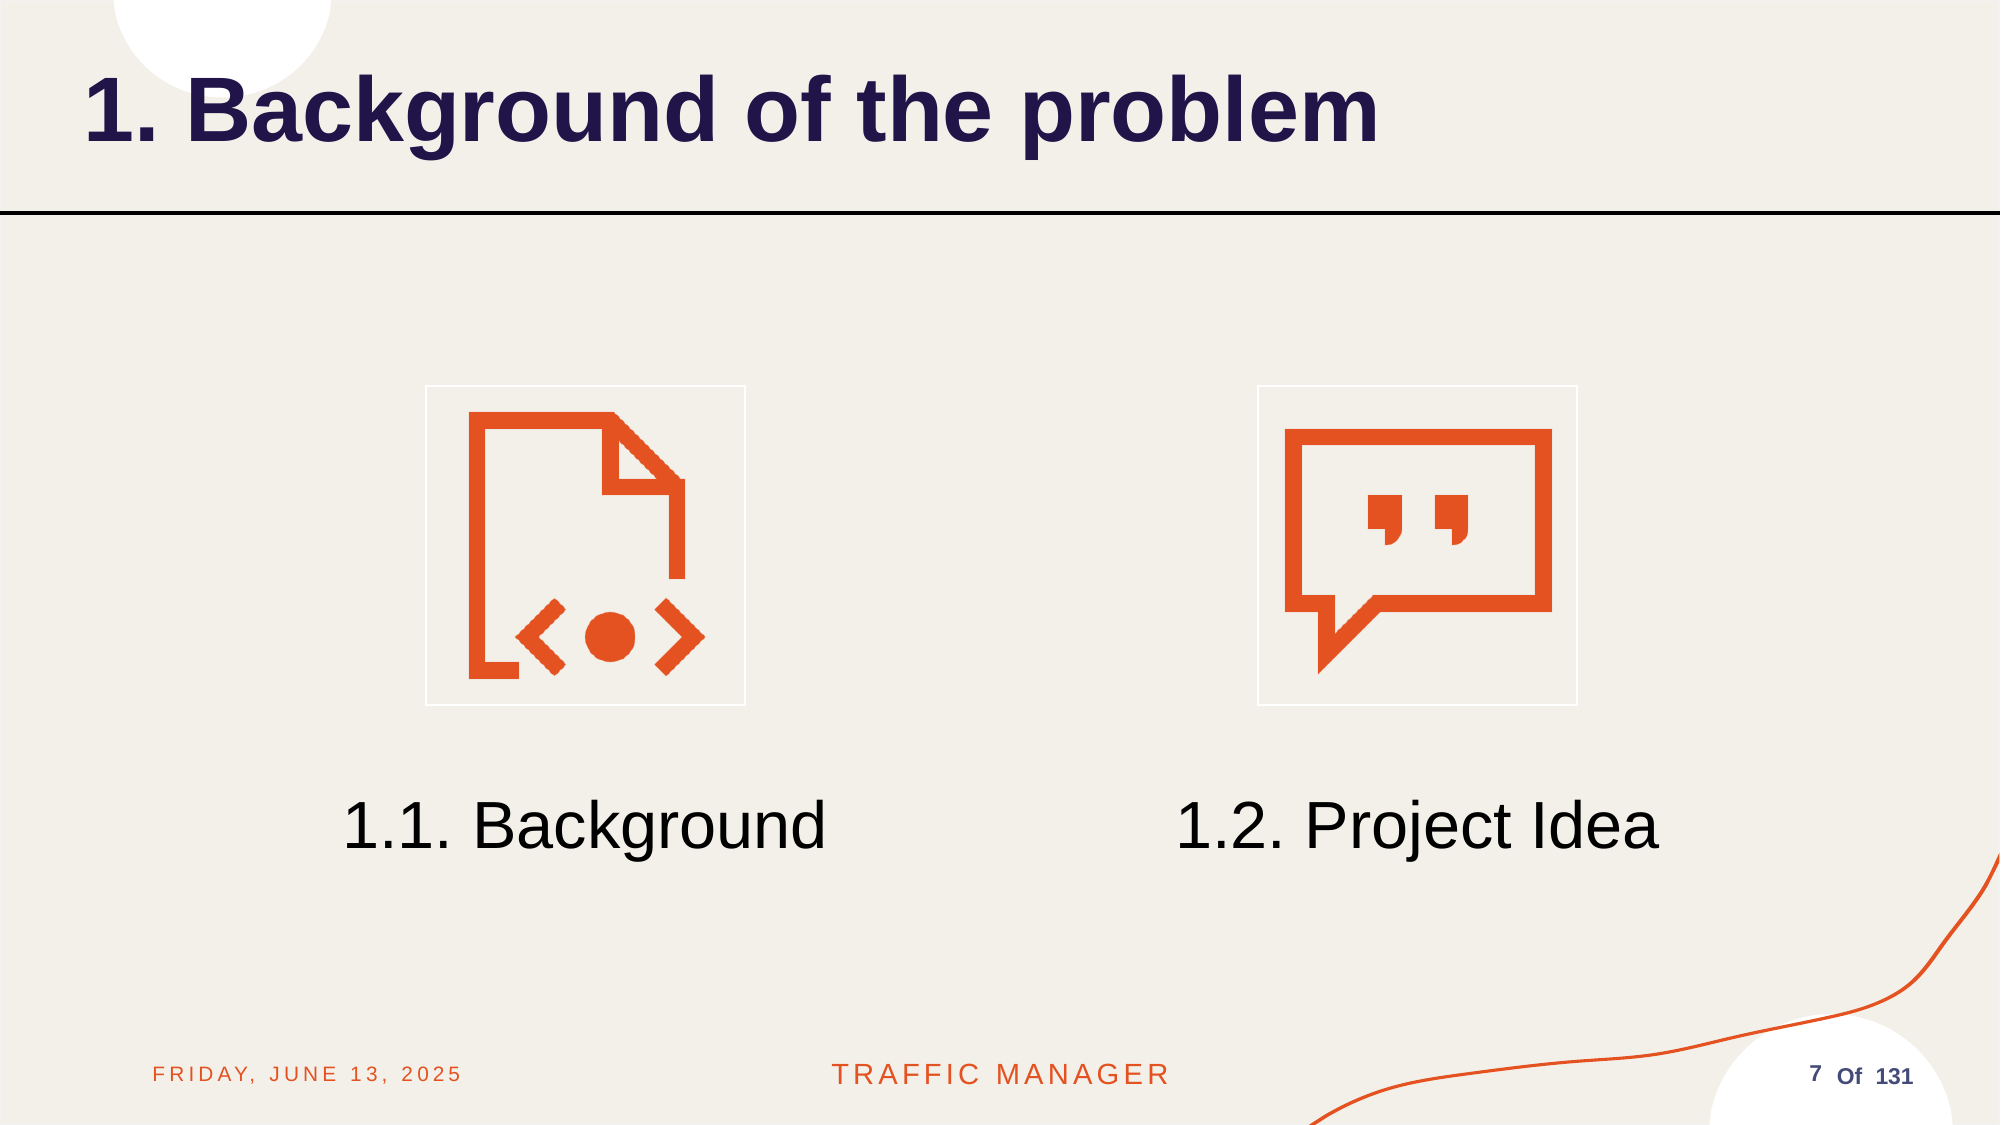

1. Background of the problem
1.1. Background
1.2. Project Idea
Friday, June 13, 2025
Traffic MANAGER
7